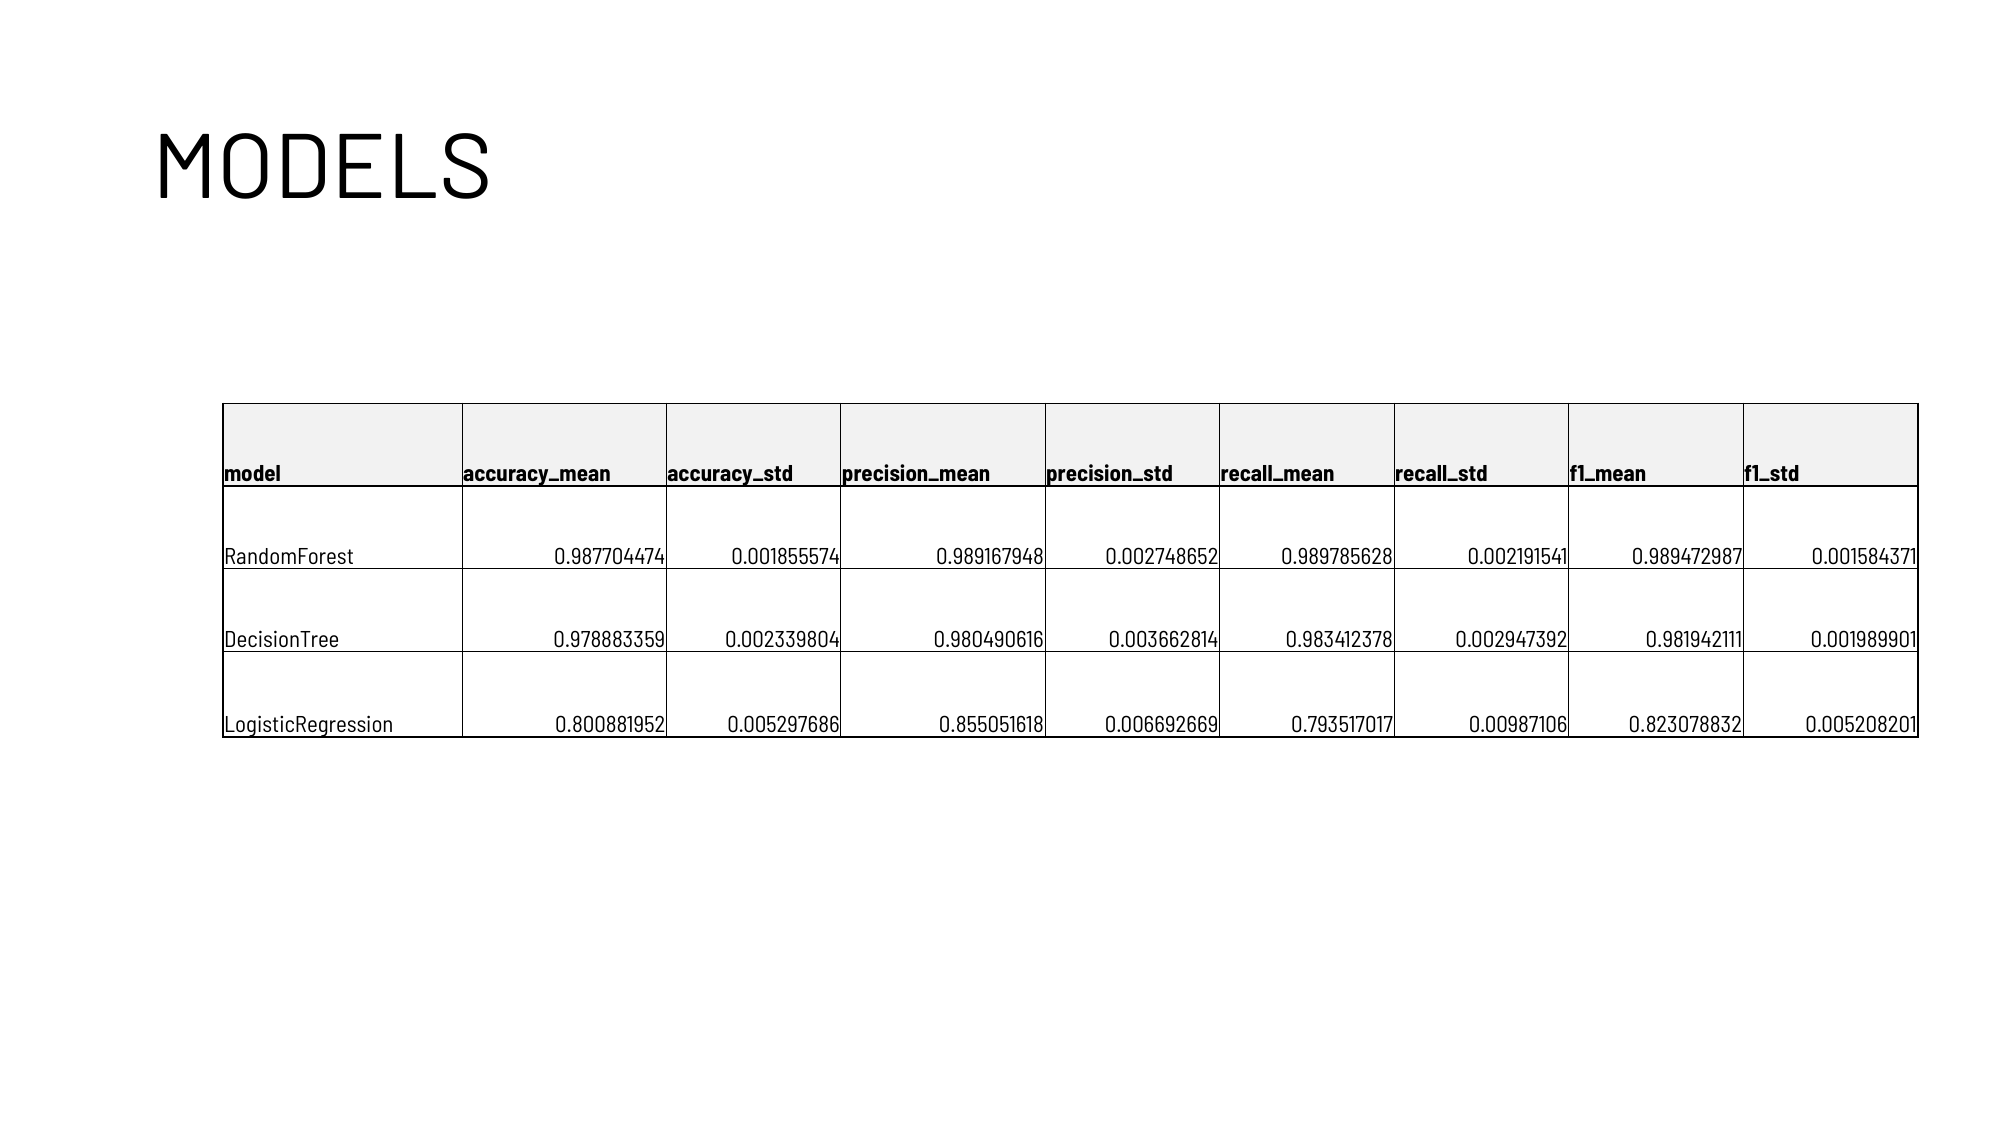

# MODELS
| model | accuracy\_mean | accuracy\_std | precision\_mean | precision\_std | recall\_mean | recall\_std | f1\_mean | f1\_std |
| --- | --- | --- | --- | --- | --- | --- | --- | --- |
| RandomForest | 0.987704474 | 0.001855574 | 0.989167948 | 0.002748652 | 0.989785628 | 0.002191541 | 0.989472987 | 0.001584371 |
| DecisionTree | 0.978883359 | 0.002339804 | 0.980490616 | 0.003662814 | 0.983412378 | 0.002947392 | 0.981942111 | 0.001989901 |
| LogisticRegression | 0.800881952 | 0.005297686 | 0.855051618 | 0.006692669 | 0.793517017 | 0.00987106 | 0.823078832 | 0.005208201 |